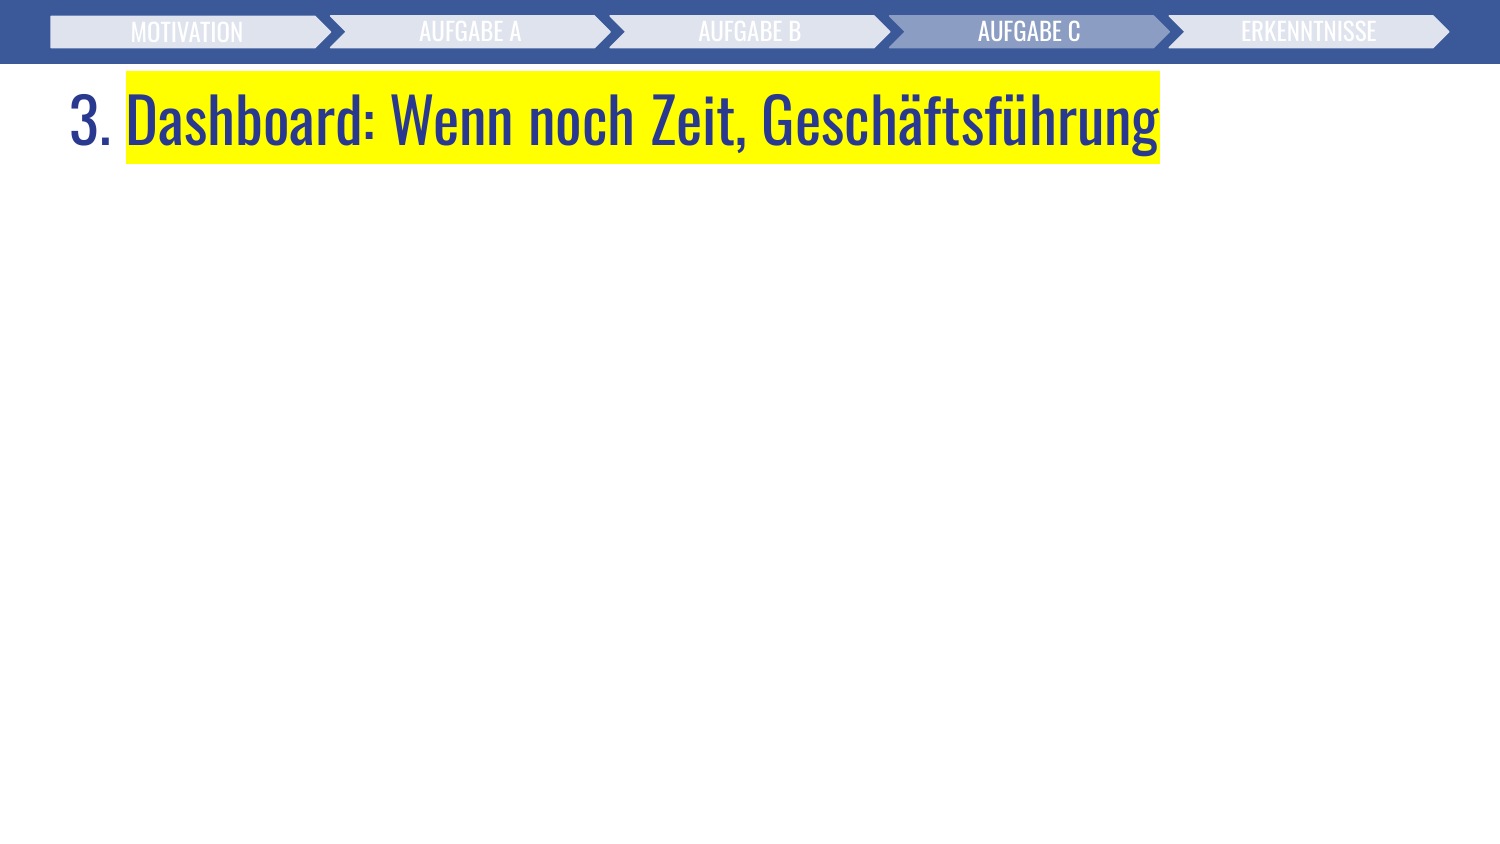

AUFGABE A
AUFGABE B
ERKENNTNISSE
AUFGABE C
MOTIVATION
# 3. Dashboard: Wenn noch Zeit, Geschäftsführung